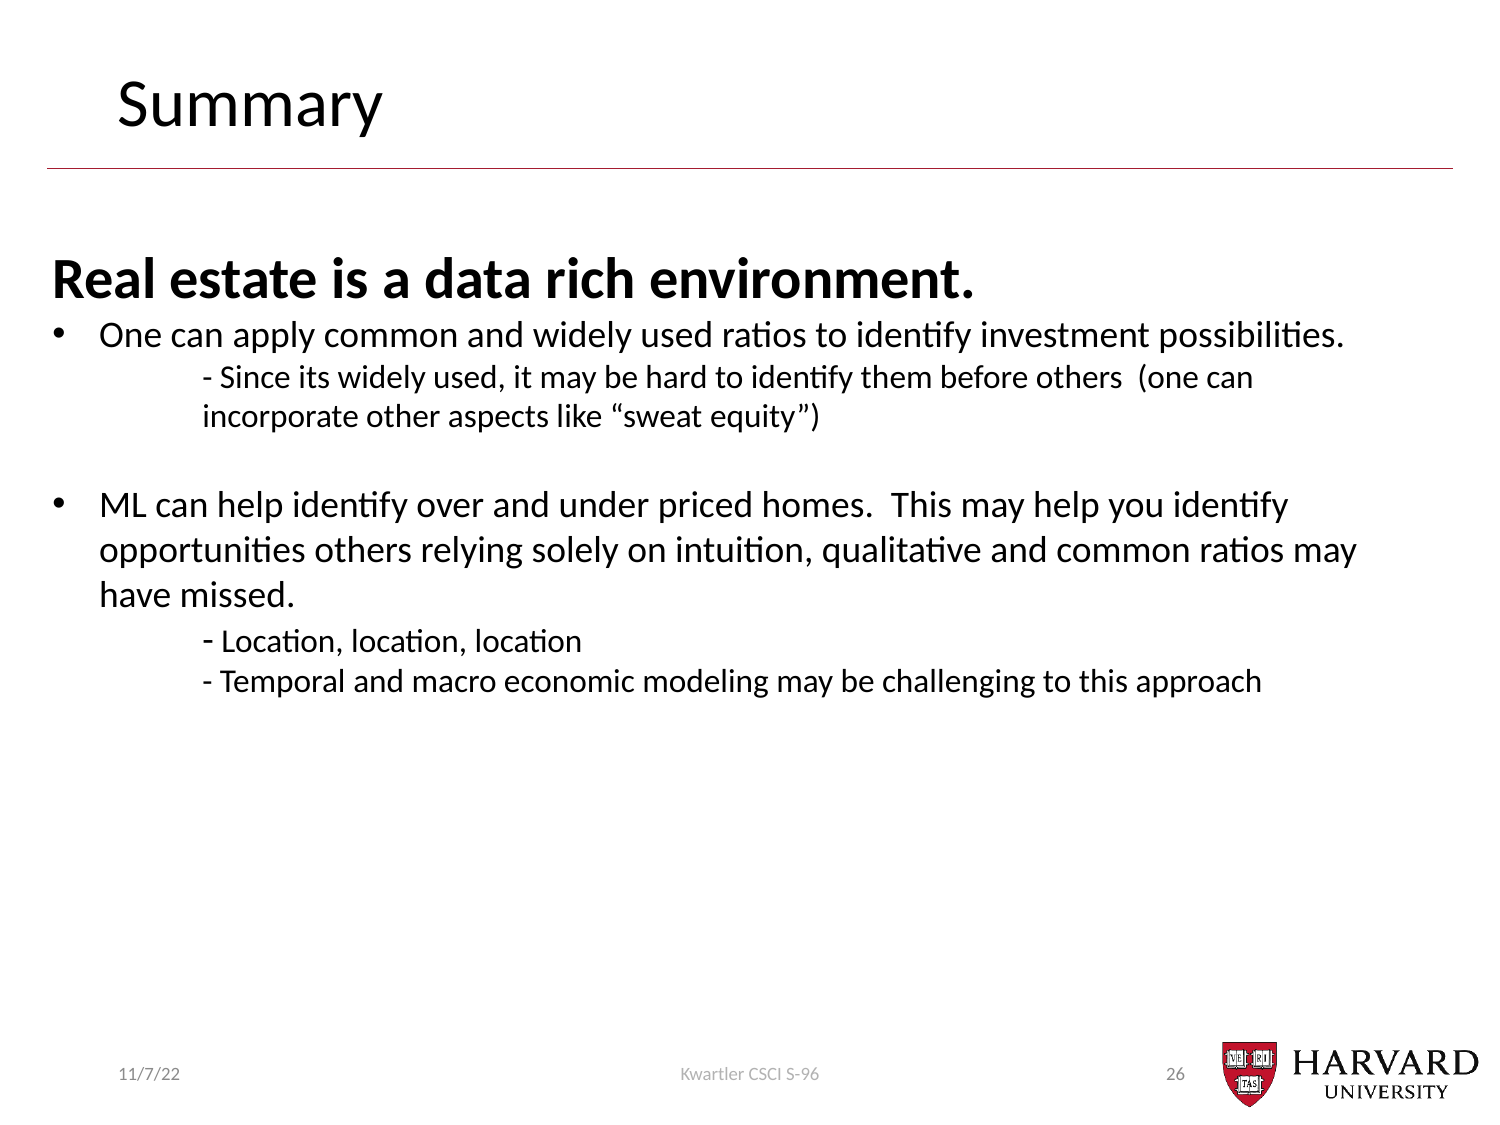

# Summary
Real estate is a data rich environment.
One can apply common and widely used ratios to identify investment possibilities.
	- Since its widely used, it may be hard to identify them before others  (one can 	incorporate other aspects like “sweat equity”)

ML can help identify over and under priced homes.  This may help you identify opportunities others relying solely on intuition, qualitative and common ratios may have missed.
	- Location, location, location
	- Temporal and macro economic modeling may be challenging to this approach
11/7/22
Kwartler CSCI S-96
26